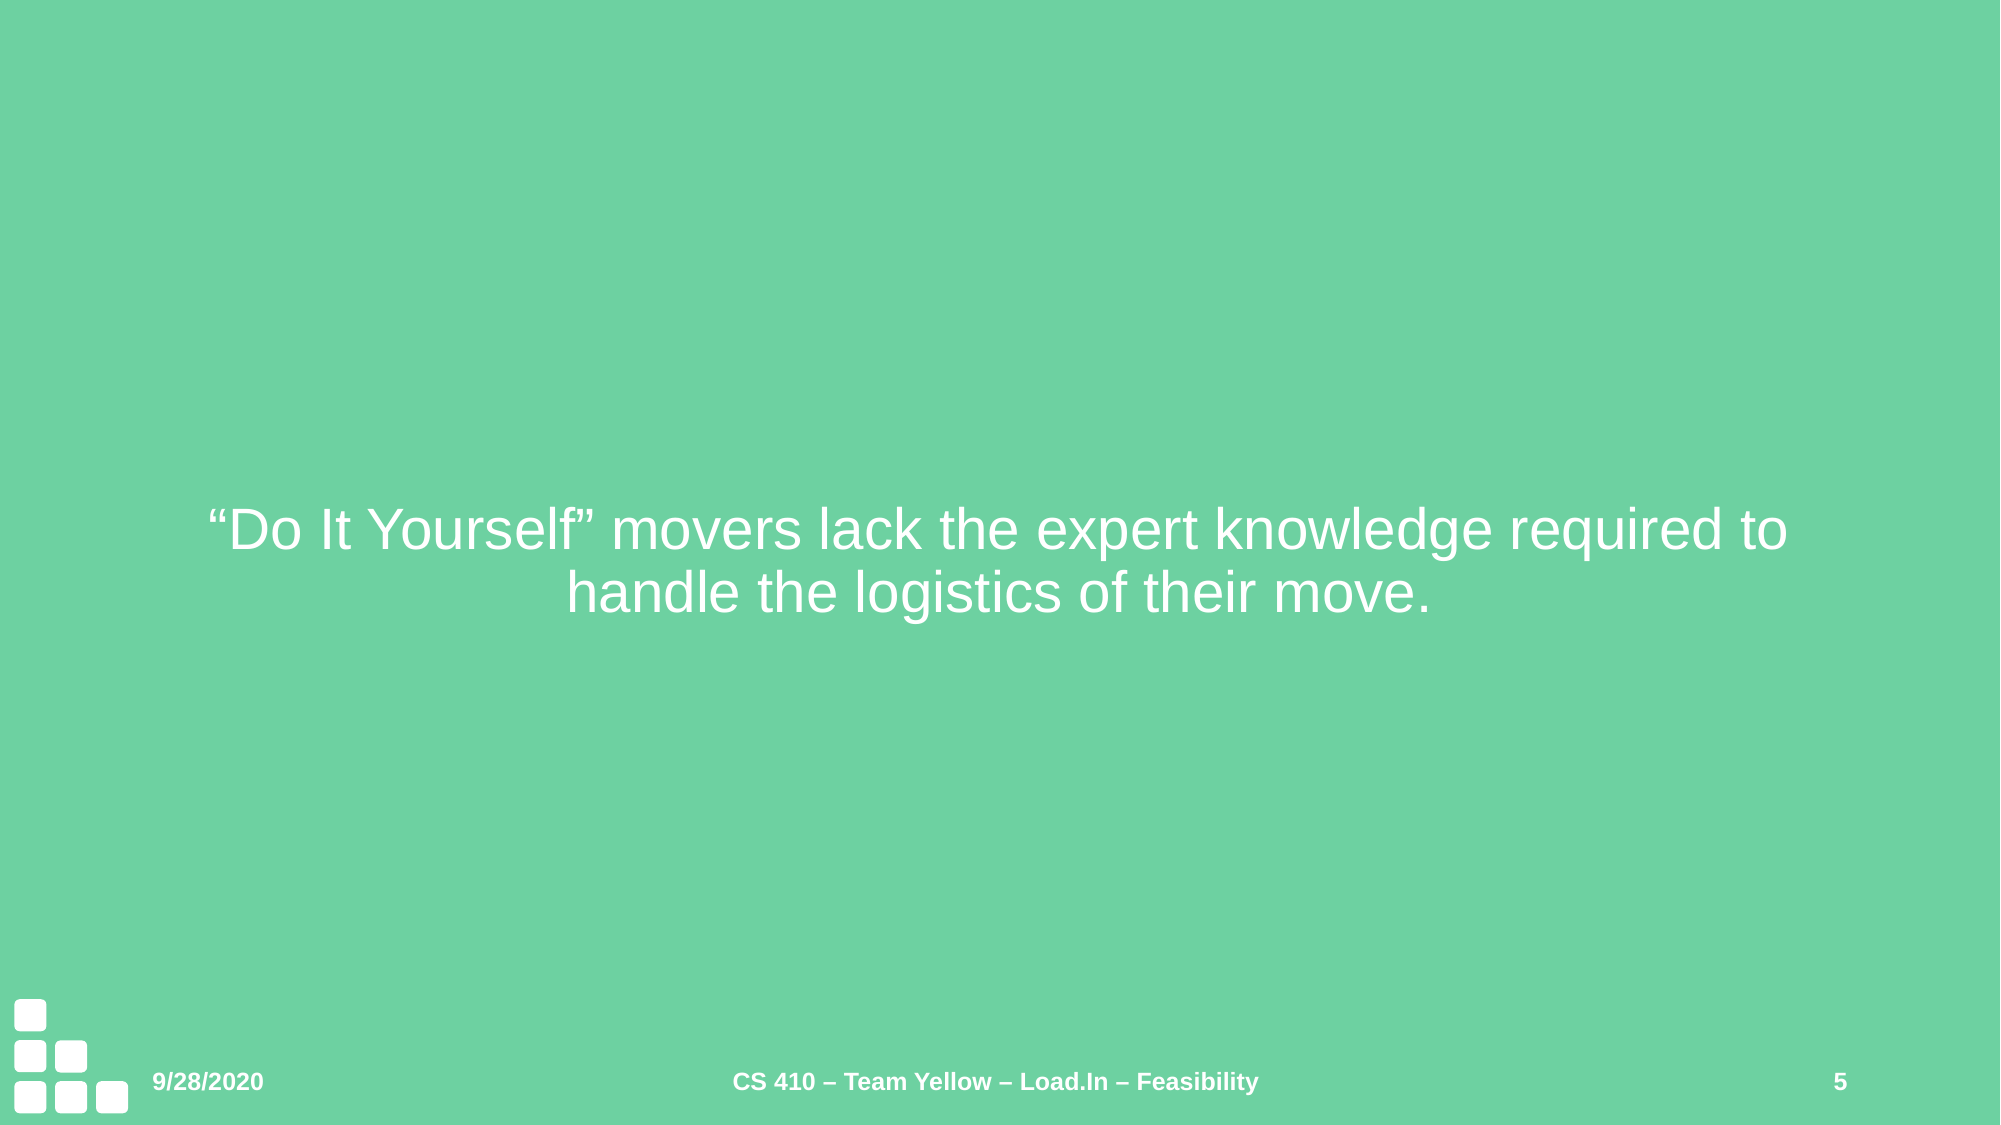

# “Do It Yourself” movers lack the expert knowledge required to handle the logistics of their move.
9/28/2020
CS 410 – Team Yellow – Load.In – Feasibility
5